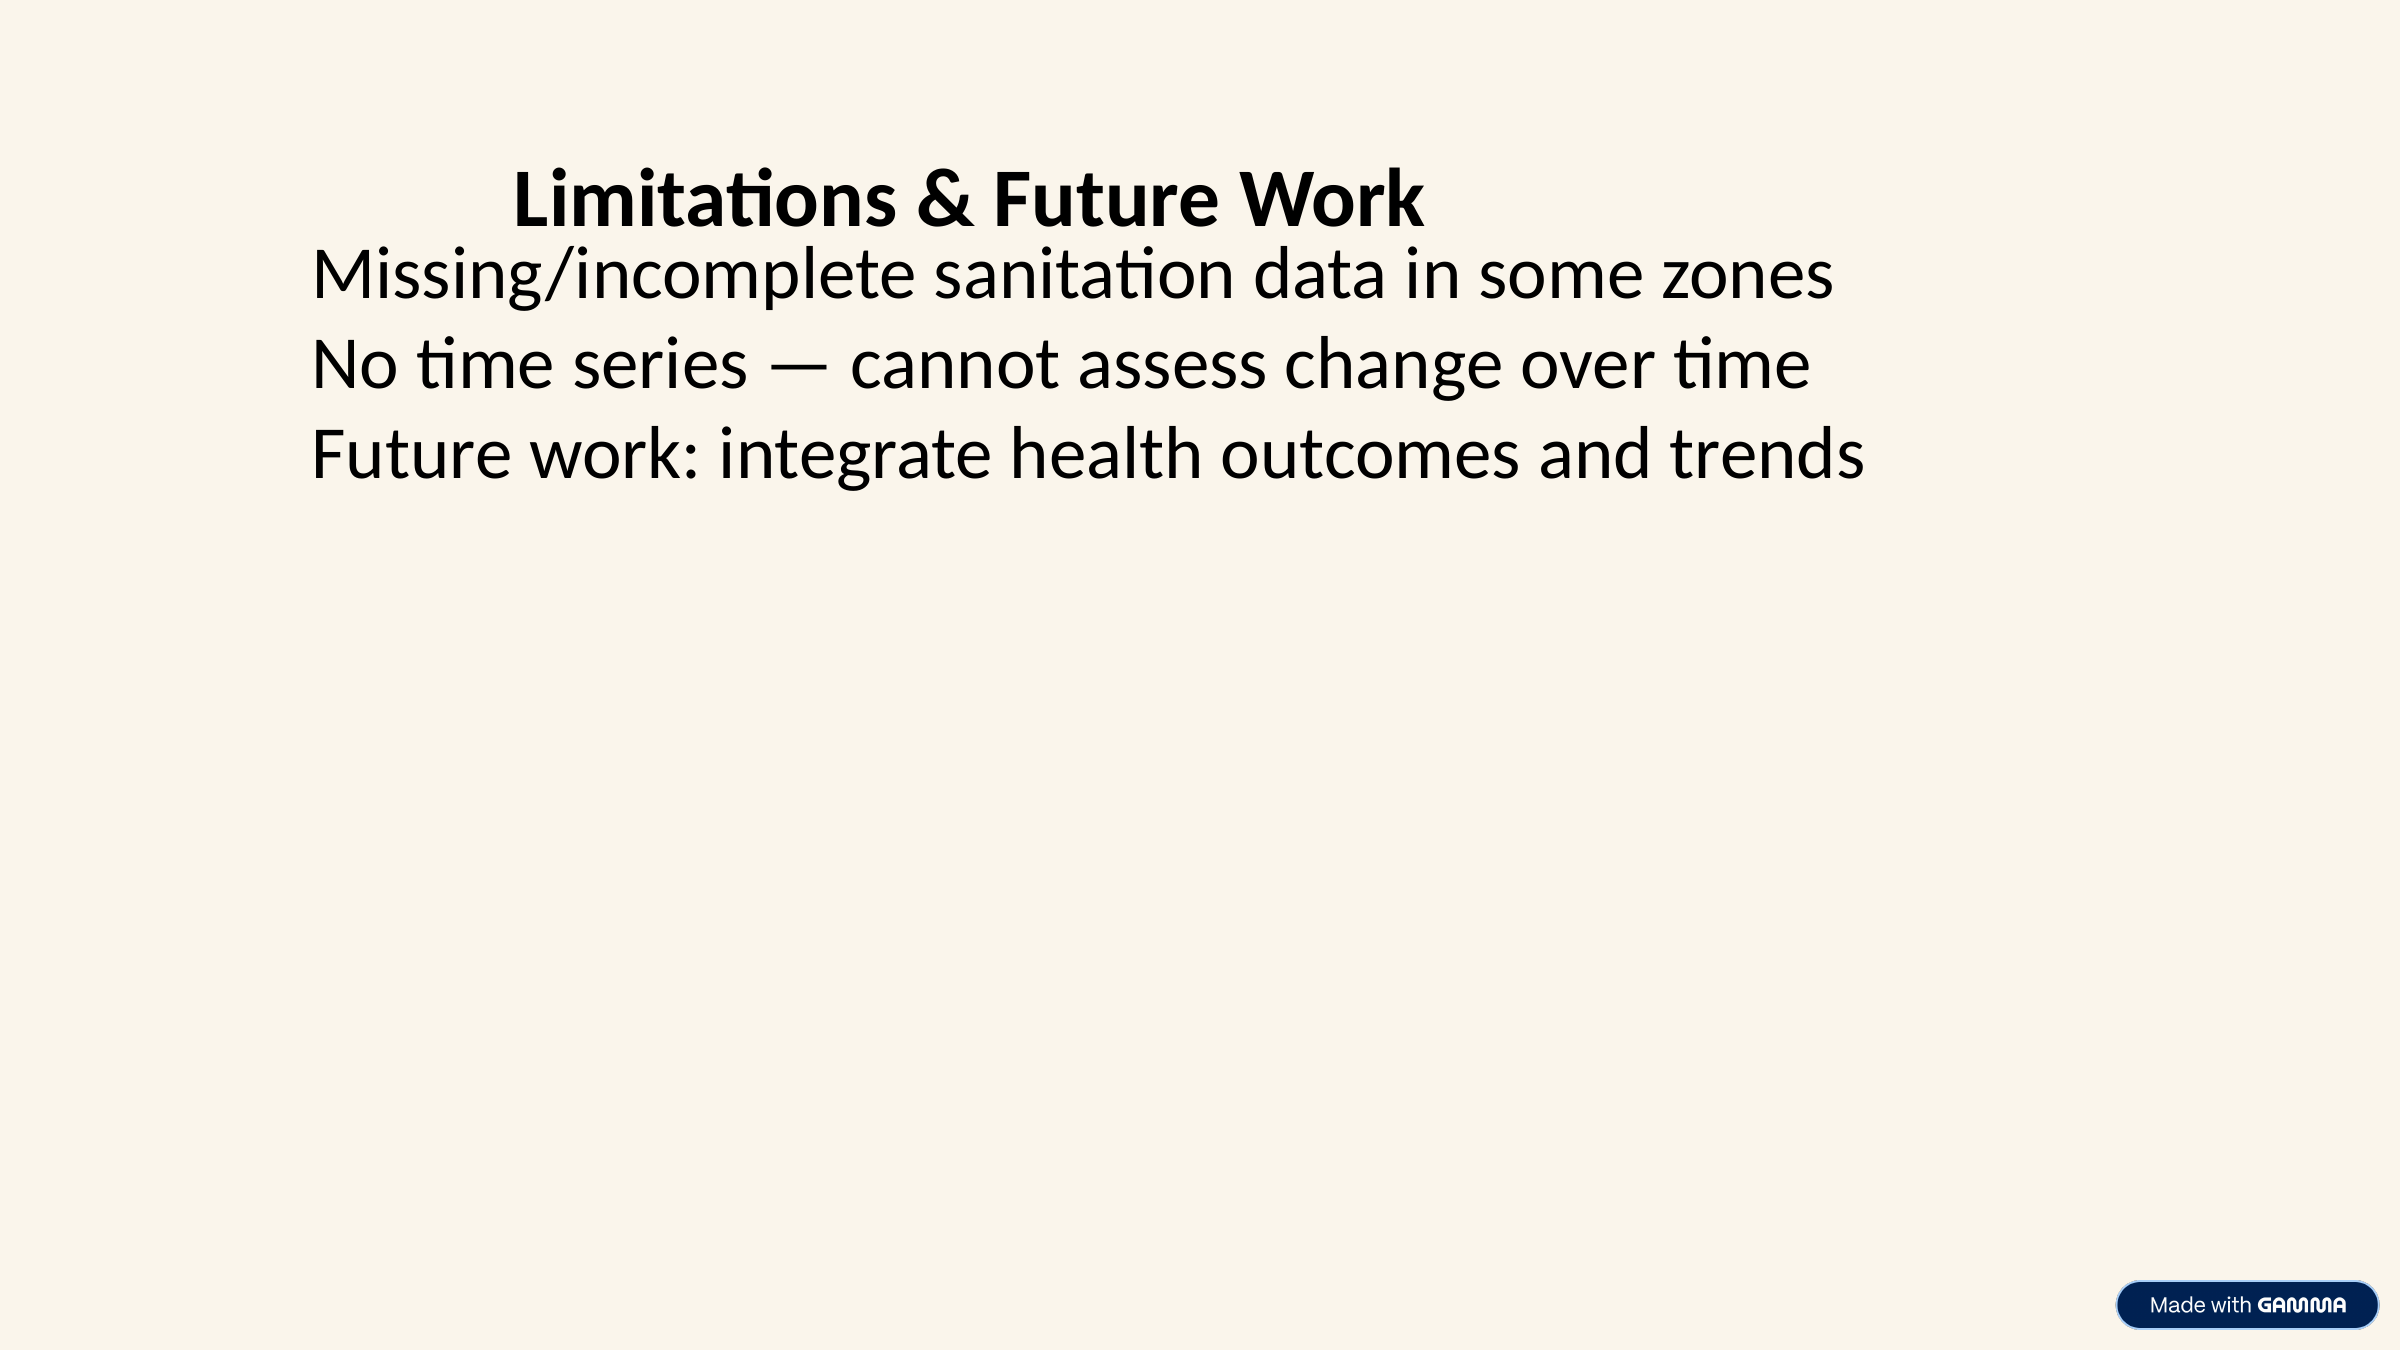

Limitations & Future Work
Missing/incomplete sanitation data in some zones
No time series — cannot assess change over time
Future work: integrate health outcomes and trends